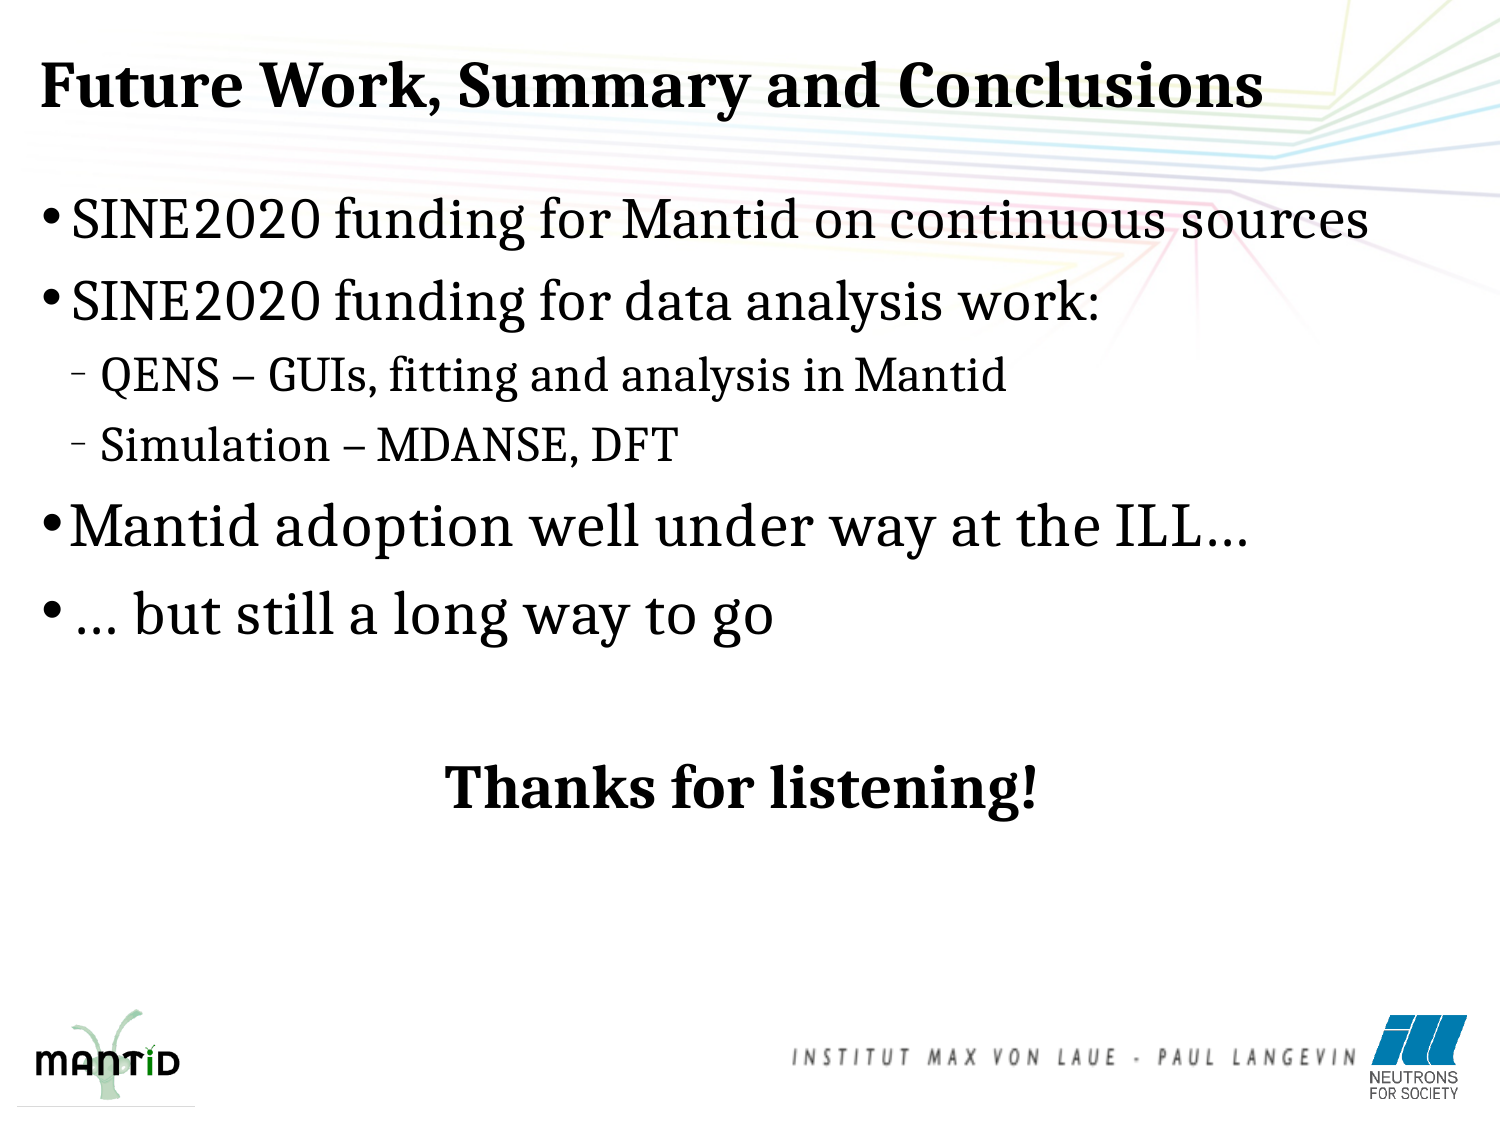

Future Work, Summary and Conclusions
SINE2020 funding for Mantid on continuous sources
SINE2020 funding for data analysis work:
QENS – GUIs, fitting and analysis in Mantid
Simulation – MDANSE, DFT
Mantid adoption well under way at the ILL…
… but still a long way to go

Thanks for listening!